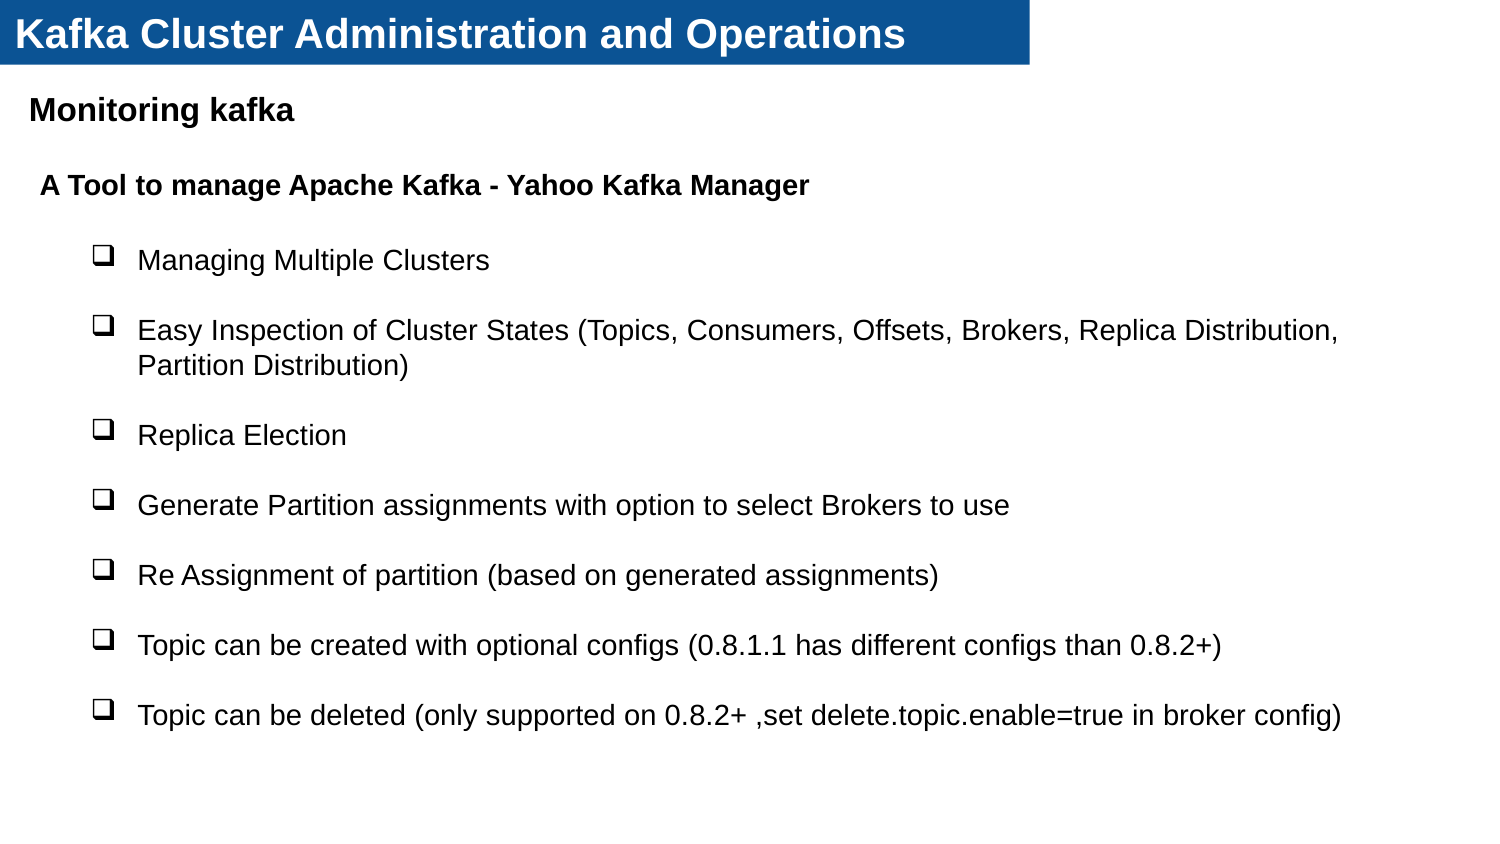

Kafka Cluster Administration and Operations

Monitoring kafka
A Tool to manage Apache Kafka - Yahoo Kafka Manager
Managing Multiple Clusters

Easy Inspection of Cluster States (Topics, Consumers, Offsets, Brokers, Replica Distribution, Partition Distribution)

Replica Election

Generate Partition assignments with option to select Brokers to use

Re Assignment of partition (based on generated assignments)

Topic can be created with optional configs (0.8.1.1 has different configs than 0.8.2+)

Topic can be deleted (only supported on 0.8.2+ ,set delete.topic.enable=true in broker config)